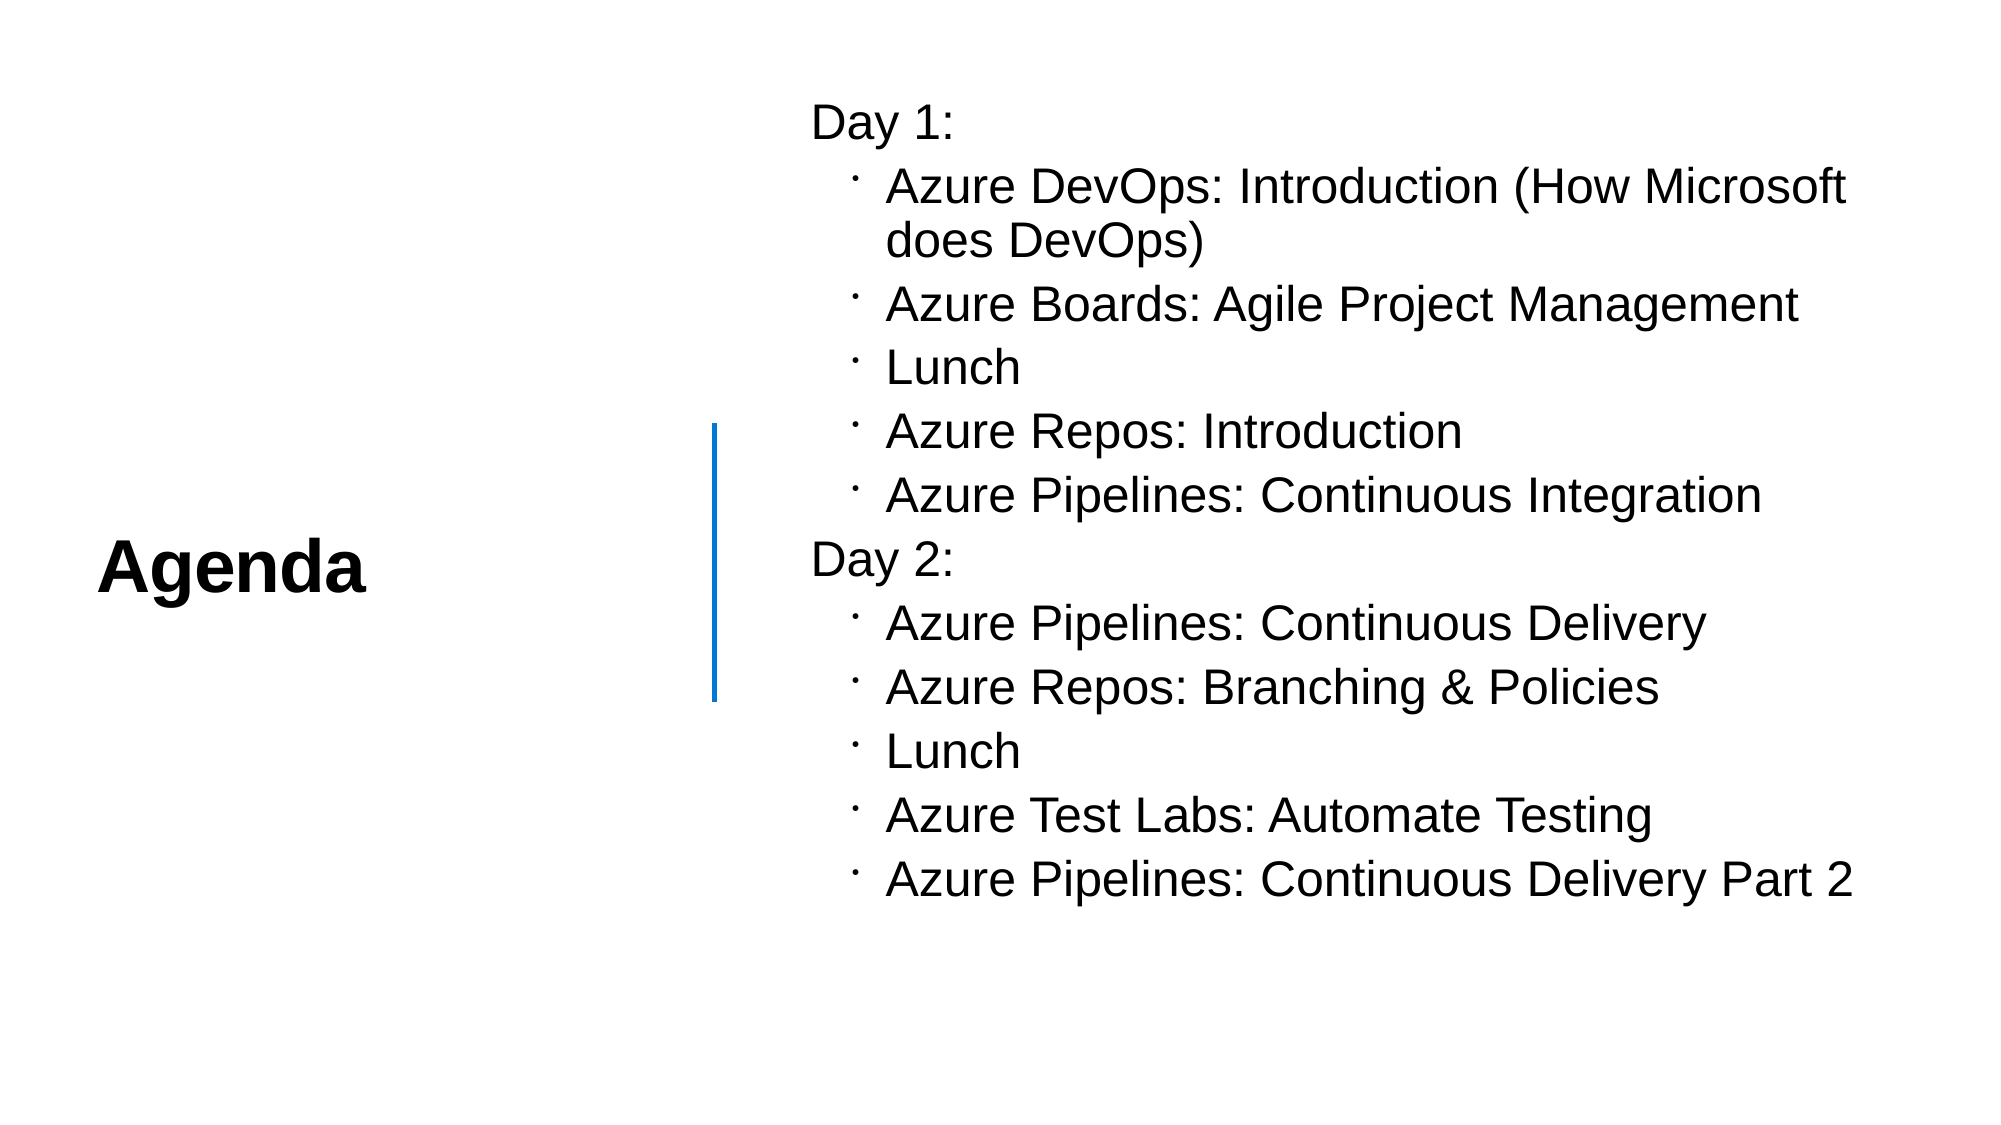

# Agenda
Day 1:
Azure DevOps: Introduction (How Microsoft does DevOps)
Azure Boards: Agile Project Management
Lunch
Azure Repos: Introduction
Azure Pipelines: Continuous Integration
Day 2:
Azure Pipelines: Continuous Delivery
Azure Repos: Branching & Policies
Lunch
Azure Test Labs: Automate Testing
Azure Pipelines: Continuous Delivery Part 2